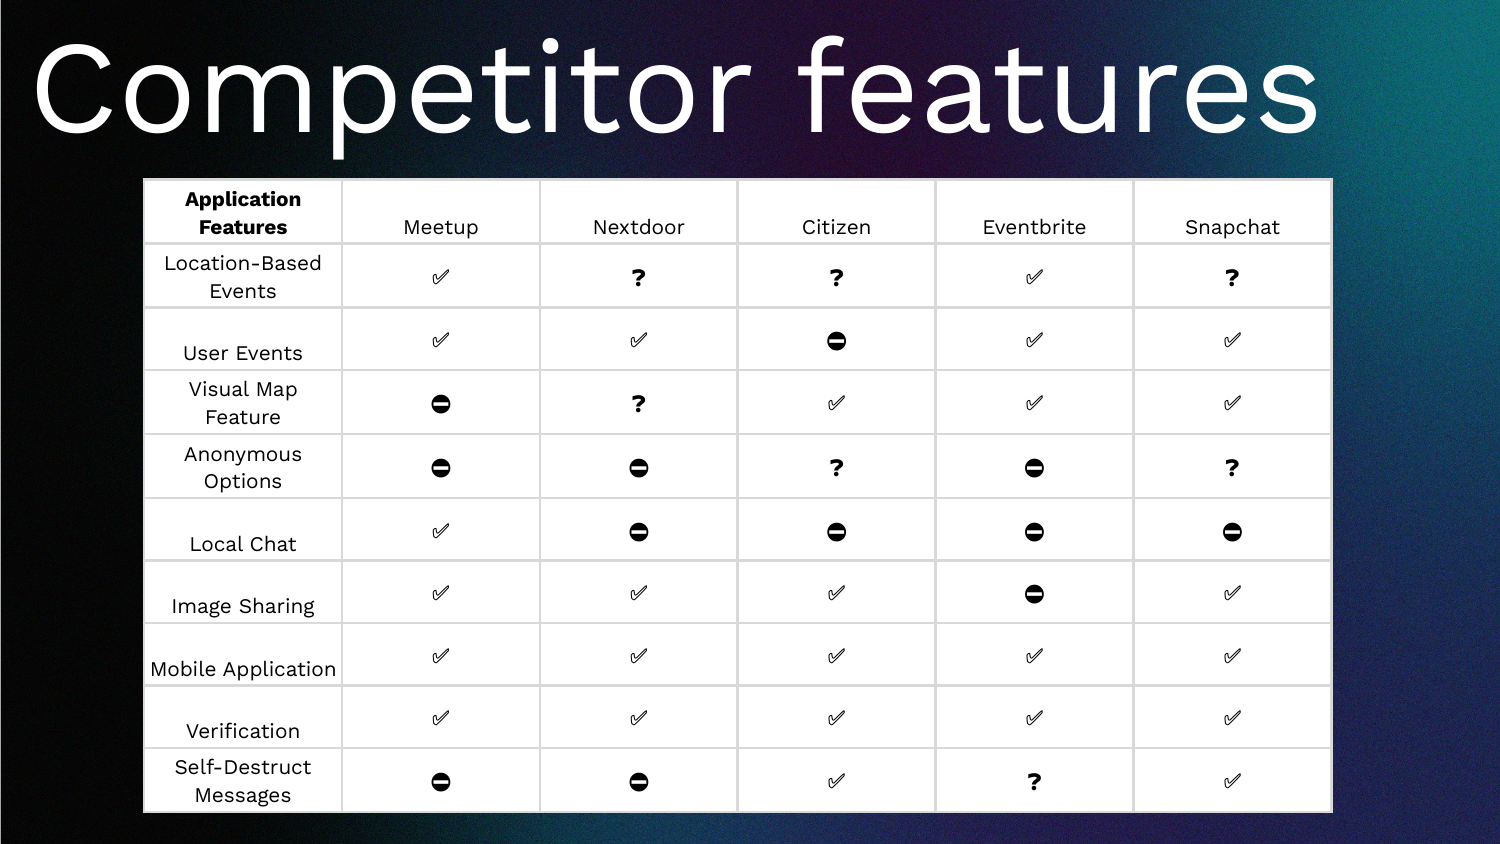

# Competitor features
| Application Features | Meetup | Nextdoor | Citizen | Eventbrite | Snapchat |
| --- | --- | --- | --- | --- | --- |
| Location-Based Events | ✅ | ❓ | ❓ | ✅ | ❓ |
| User Events | ✅ | ✅ | ⛔ | ✅ | ✅ |
| Visual Map Feature | ⛔ | ❓ | ✅ | ✅ | ✅ |
| Anonymous Options | ⛔ | ⛔ | ❓ | ⛔ | ❓ |
| Local Chat | ✅ | ⛔ | ⛔ | ⛔ | ⛔ |
| Image Sharing | ✅ | ✅ | ✅ | ⛔ | ✅ |
| Mobile Application | ✅ | ✅ | ✅ | ✅ | ✅ |
| Verification | ✅ | ✅ | ✅ | ✅ | ✅ |
| Self-Destruct Messages | ⛔ | ⛔ | ✅ | ❓ | ✅ |